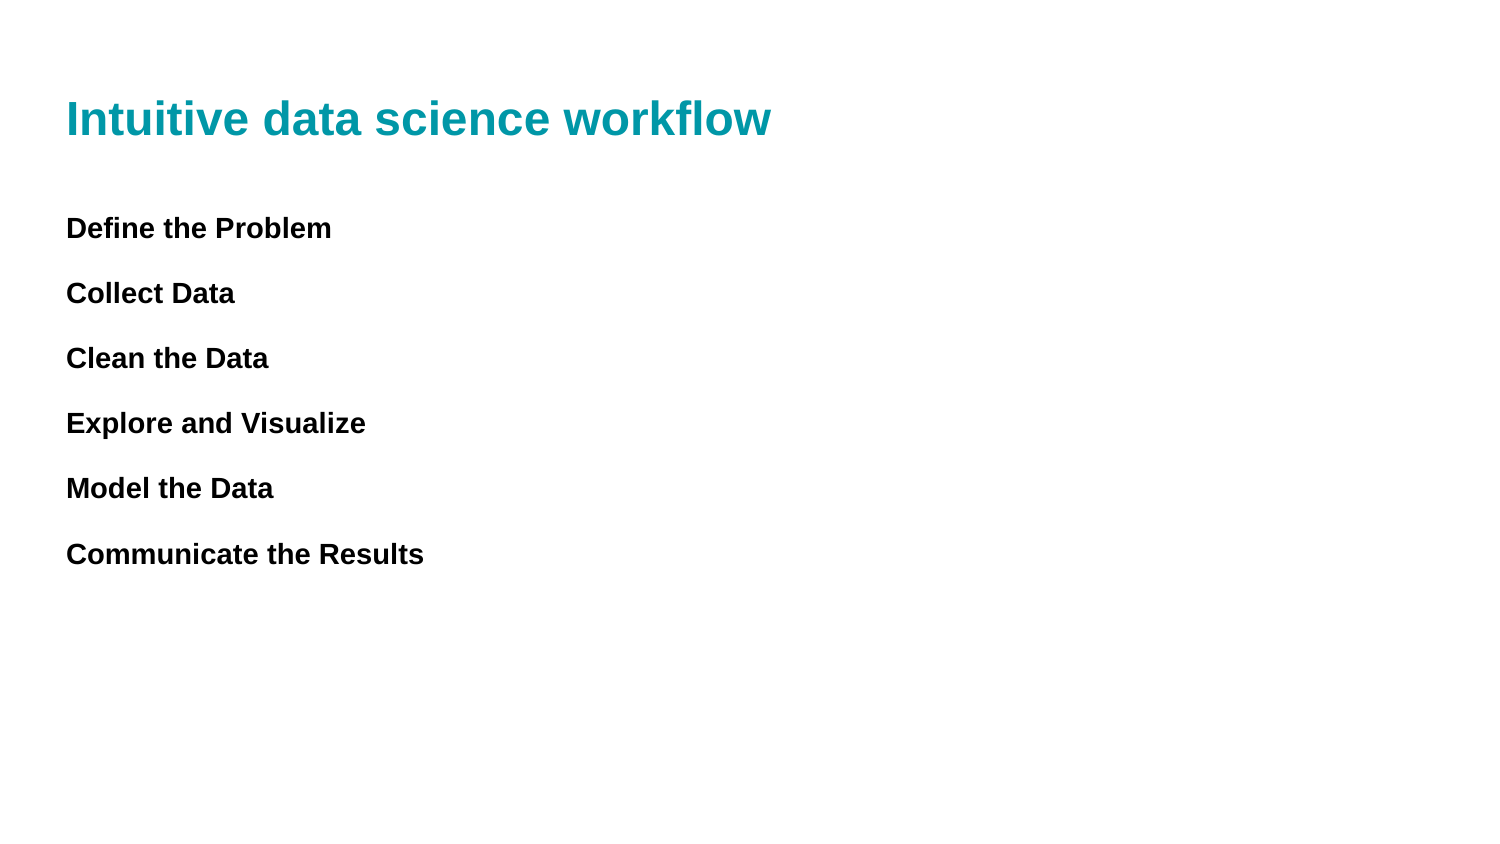

# Intuitive data science workflow
Define the Problem
Collect Data
Clean the Data
Explore and Visualize
Model the Data
Communicate the Results